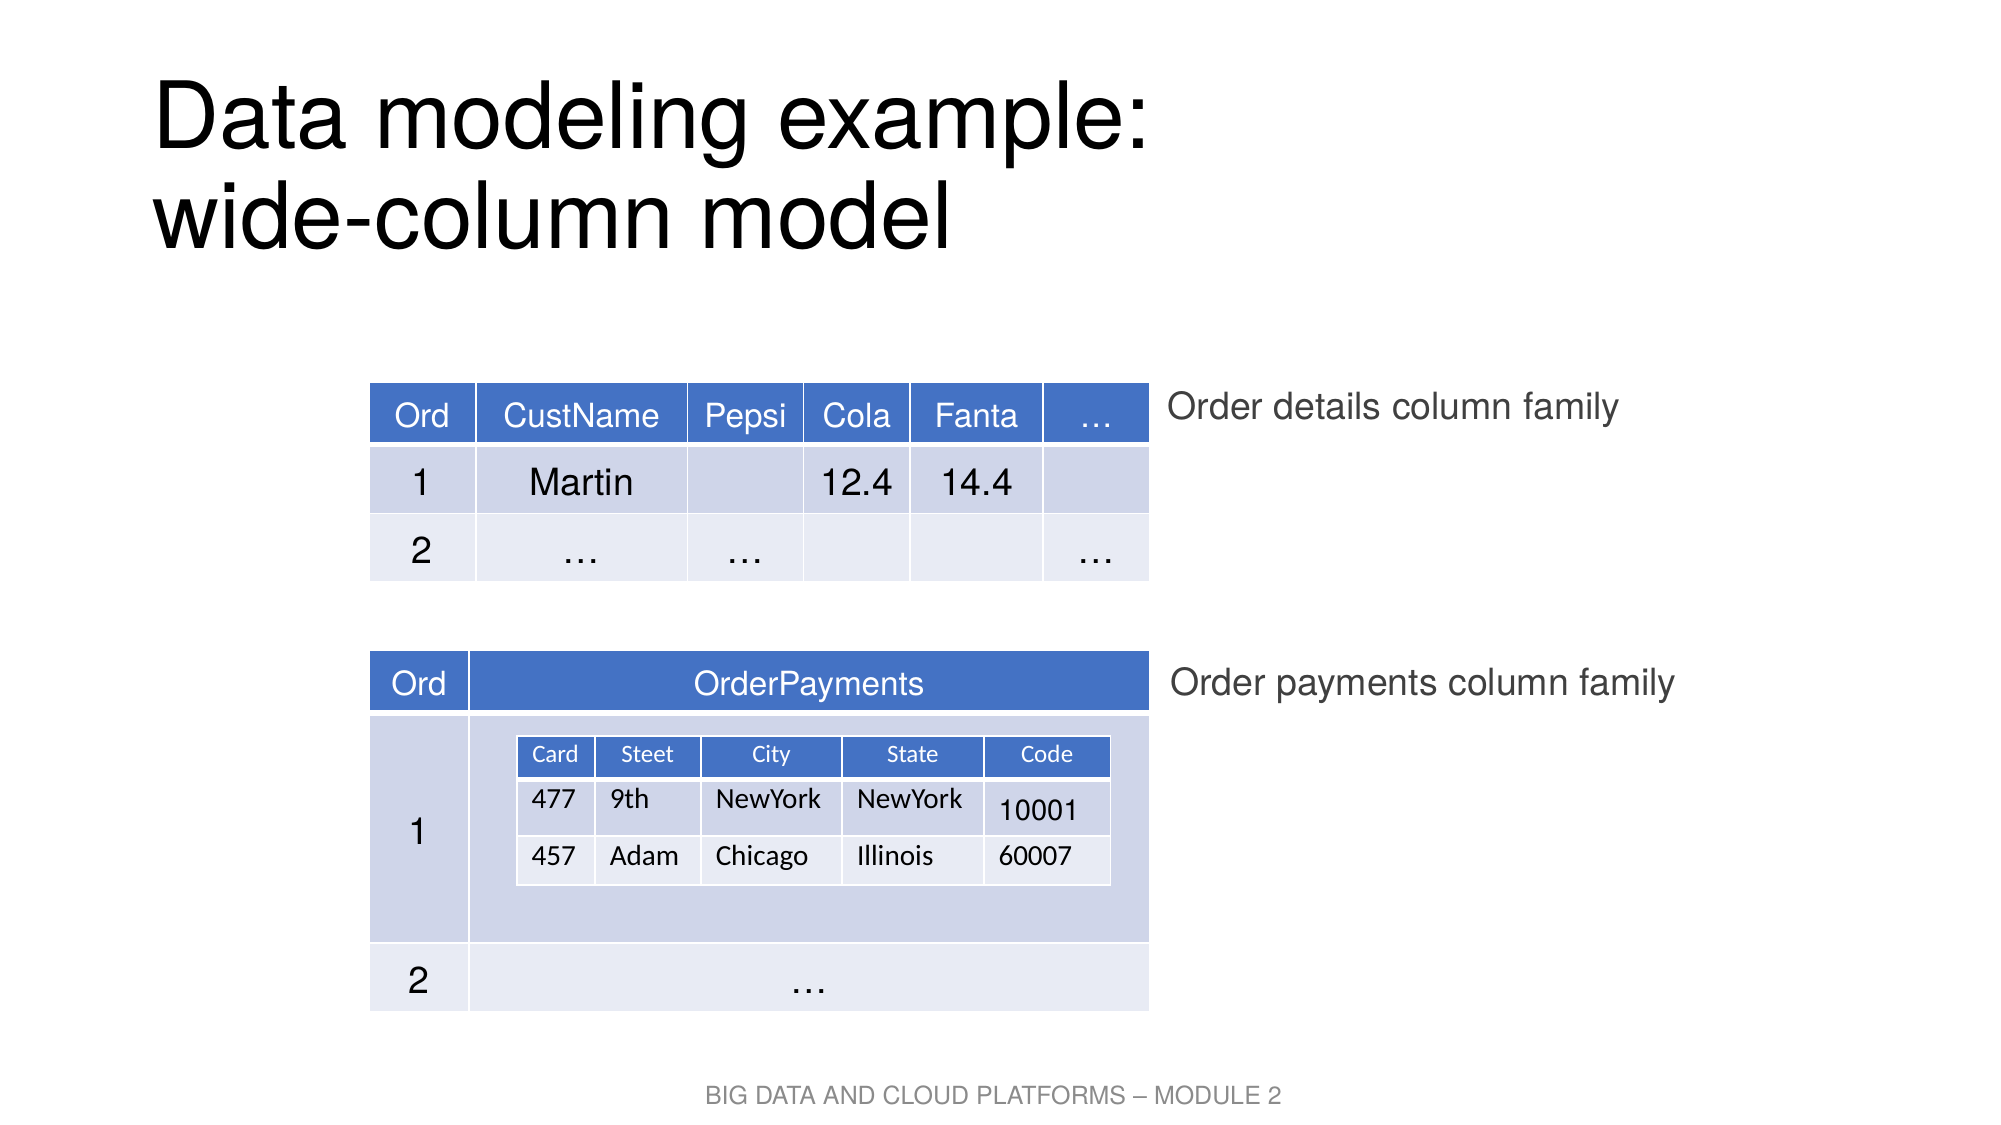

# Data modeling example: wide-column model

Order details column family
| Ord | CustName | Pepsi | Cola | Fanta | … |
| --- | --- | --- | --- | --- | --- |
| 1 | Martin |  | 12.4 | 14.4 |  |
| 2 | … | … |  |  | … |

| Ord | OrderPayments |
| --- | --- |
| 1 |  |
| 2 | … |
Order payments column family
| Card | Steet | City | State | Code |
| --- | --- | --- | --- | --- |
| 477 | 9th | NewYork | NewYork | 10001 |
| 457 | Adam | Chicago | Illinois | 60007 |